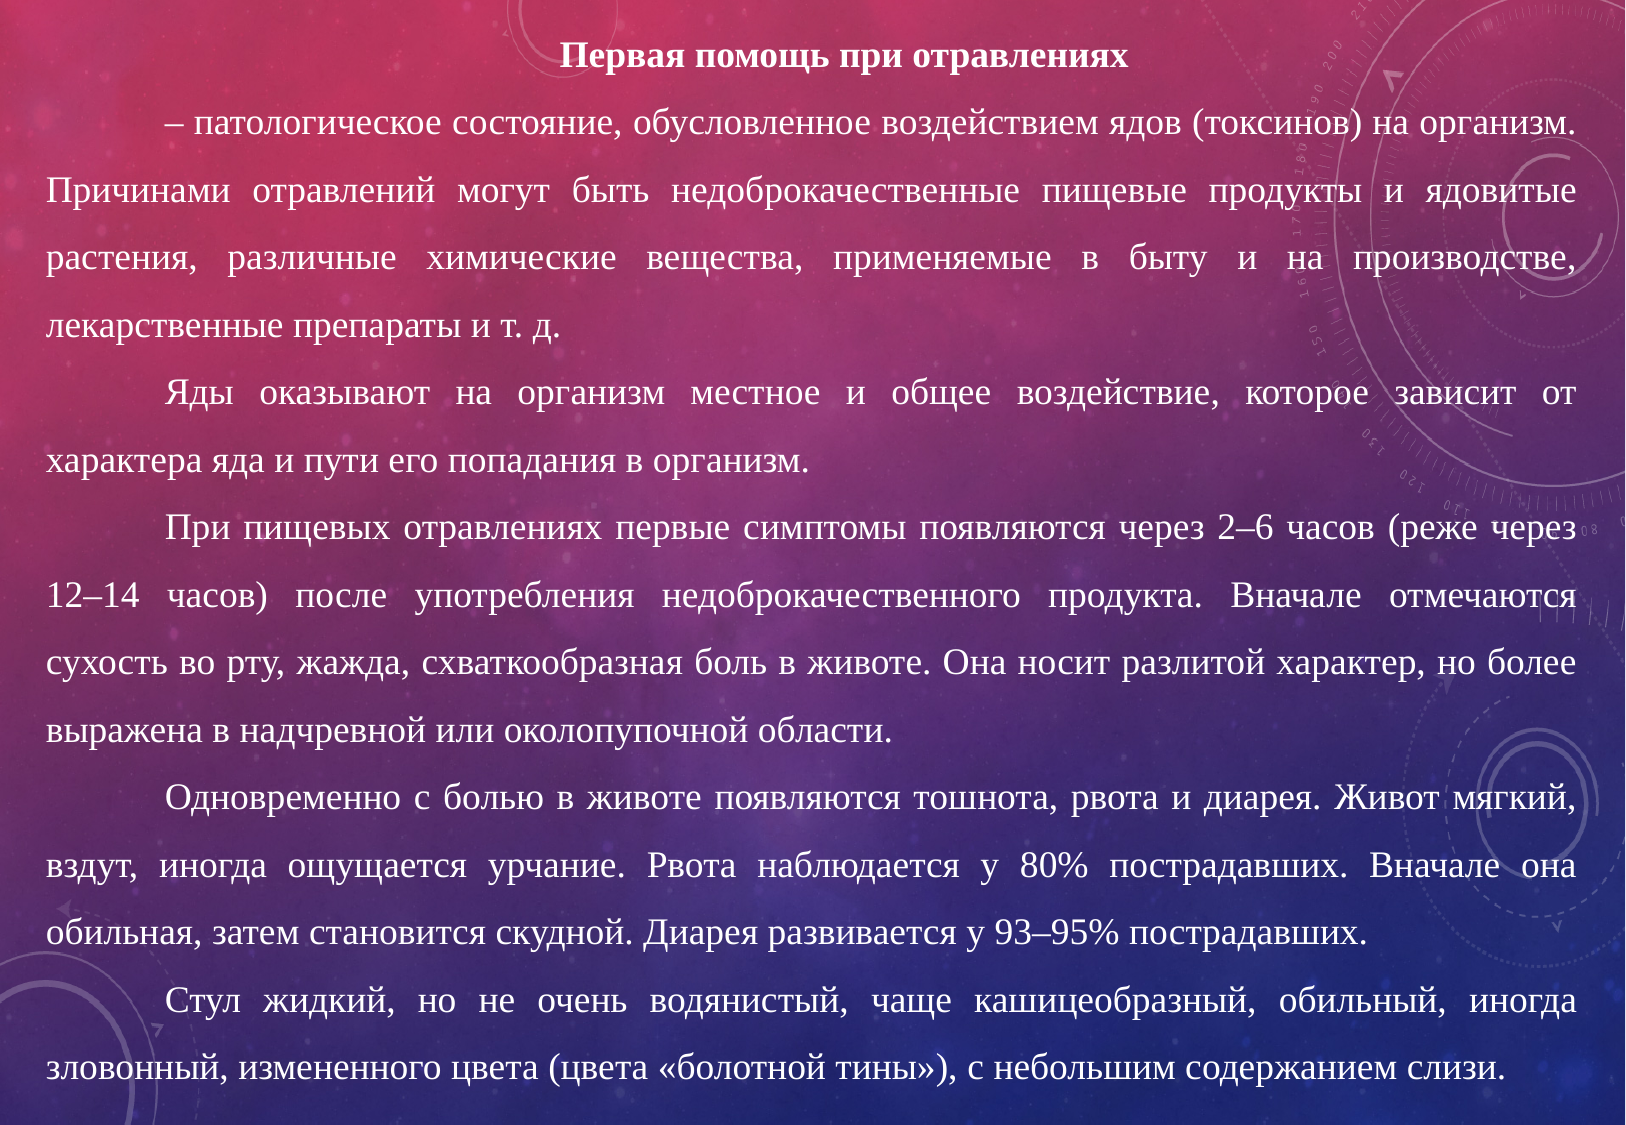

Первая помощь при отравлениях
– патологическое состояние, обусловленное воздействием ядов (токсинов) на организм. Причинами отравлений могут быть недоброкачественные пищевые продукты и ядовитые растения, различные химические вещества, применяемые в быту и на производстве, лекарственные препараты и т. д.
Яды оказывают на организм местное и общее воздействие, которое зависит от характера яда и пути его попадания в организм.
При пищевых отравлениях первые симптомы появляются через 2–6 часов (реже через 12–14 часов) после употребления недоброкачественного продукта. Вначале отмечаются сухость во рту, жажда, схваткообразная боль в животе. Она носит разлитой характер, но более выражена в надчревной или околопупочной области.
Одновременно с болью в животе появляются тошнота, рвота и диарея. Живот мягкий, вздут, иногда ощущается урчание. Рвота наблюдается у 80% пострадавших. Вначале она обильная, затем становится скудной. Диарея развивается у 93–95% пострадавших.
Стул жидкий, но не очень водянистый, чаще кашицеобразный, обильный, иногда зловонный, измененного цвета (цвета «болотной тины»), с небольшим содержанием слизи.